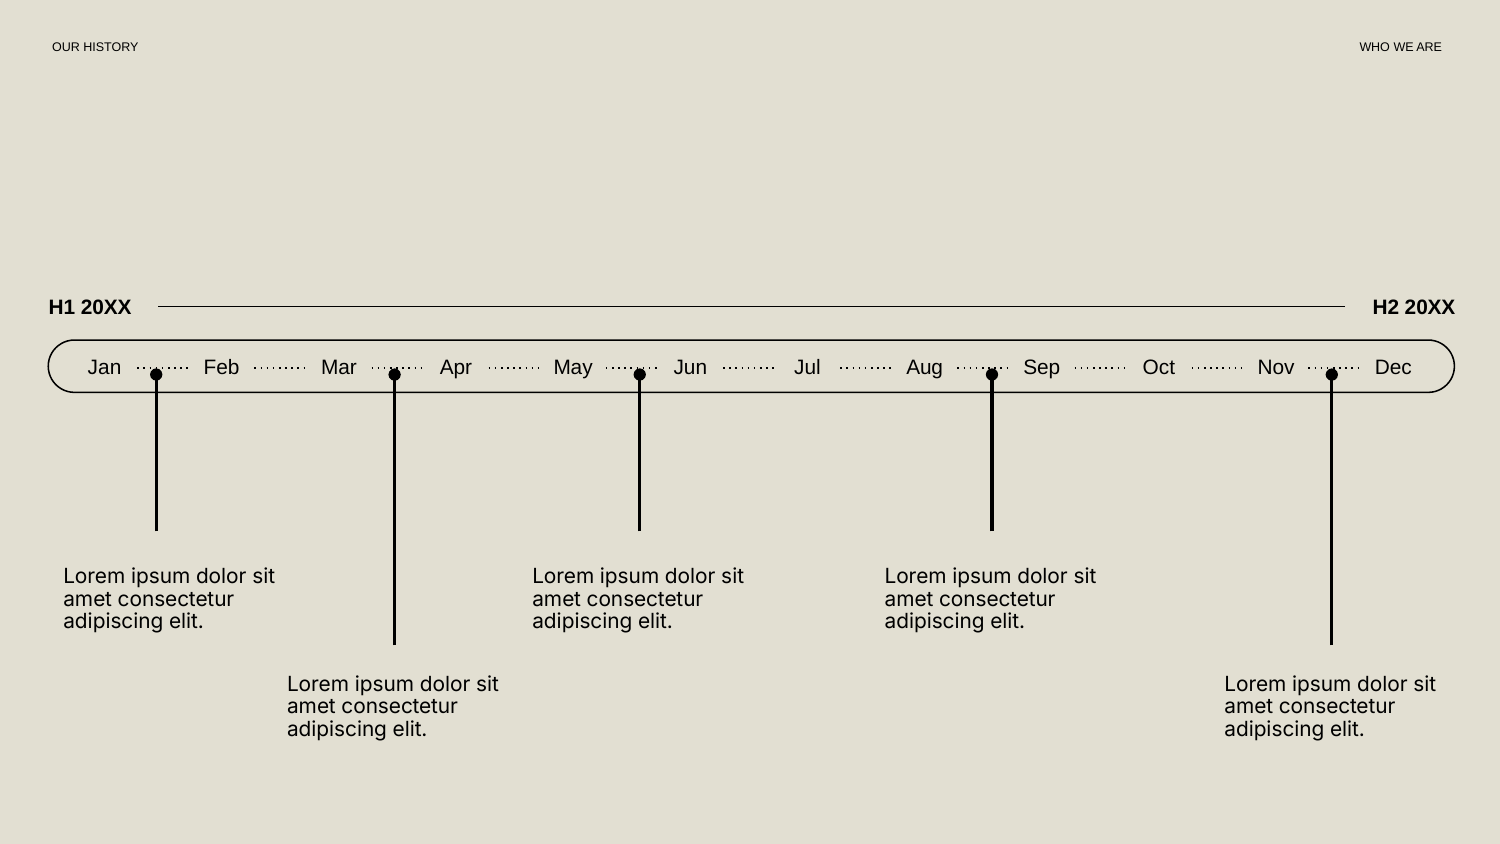

OUR HISTORY
WHO WE ARE
H2 20XX
H1 20XX

Mar
Apr
May
Jun
Jul
Aug
Sep
Oct
Nov
Dec
Jan
Feb
Lorem ipsum dolor sit amet consectetur adipiscing elit.
Lorem ipsum dolor sit amet consectetur adipiscing elit.
Lorem ipsum dolor sit amet consectetur adipiscing elit.
Lorem ipsum dolor sit amet consectetur adipiscing elit.
Lorem ipsum dolor sit amet consectetur adipiscing elit.